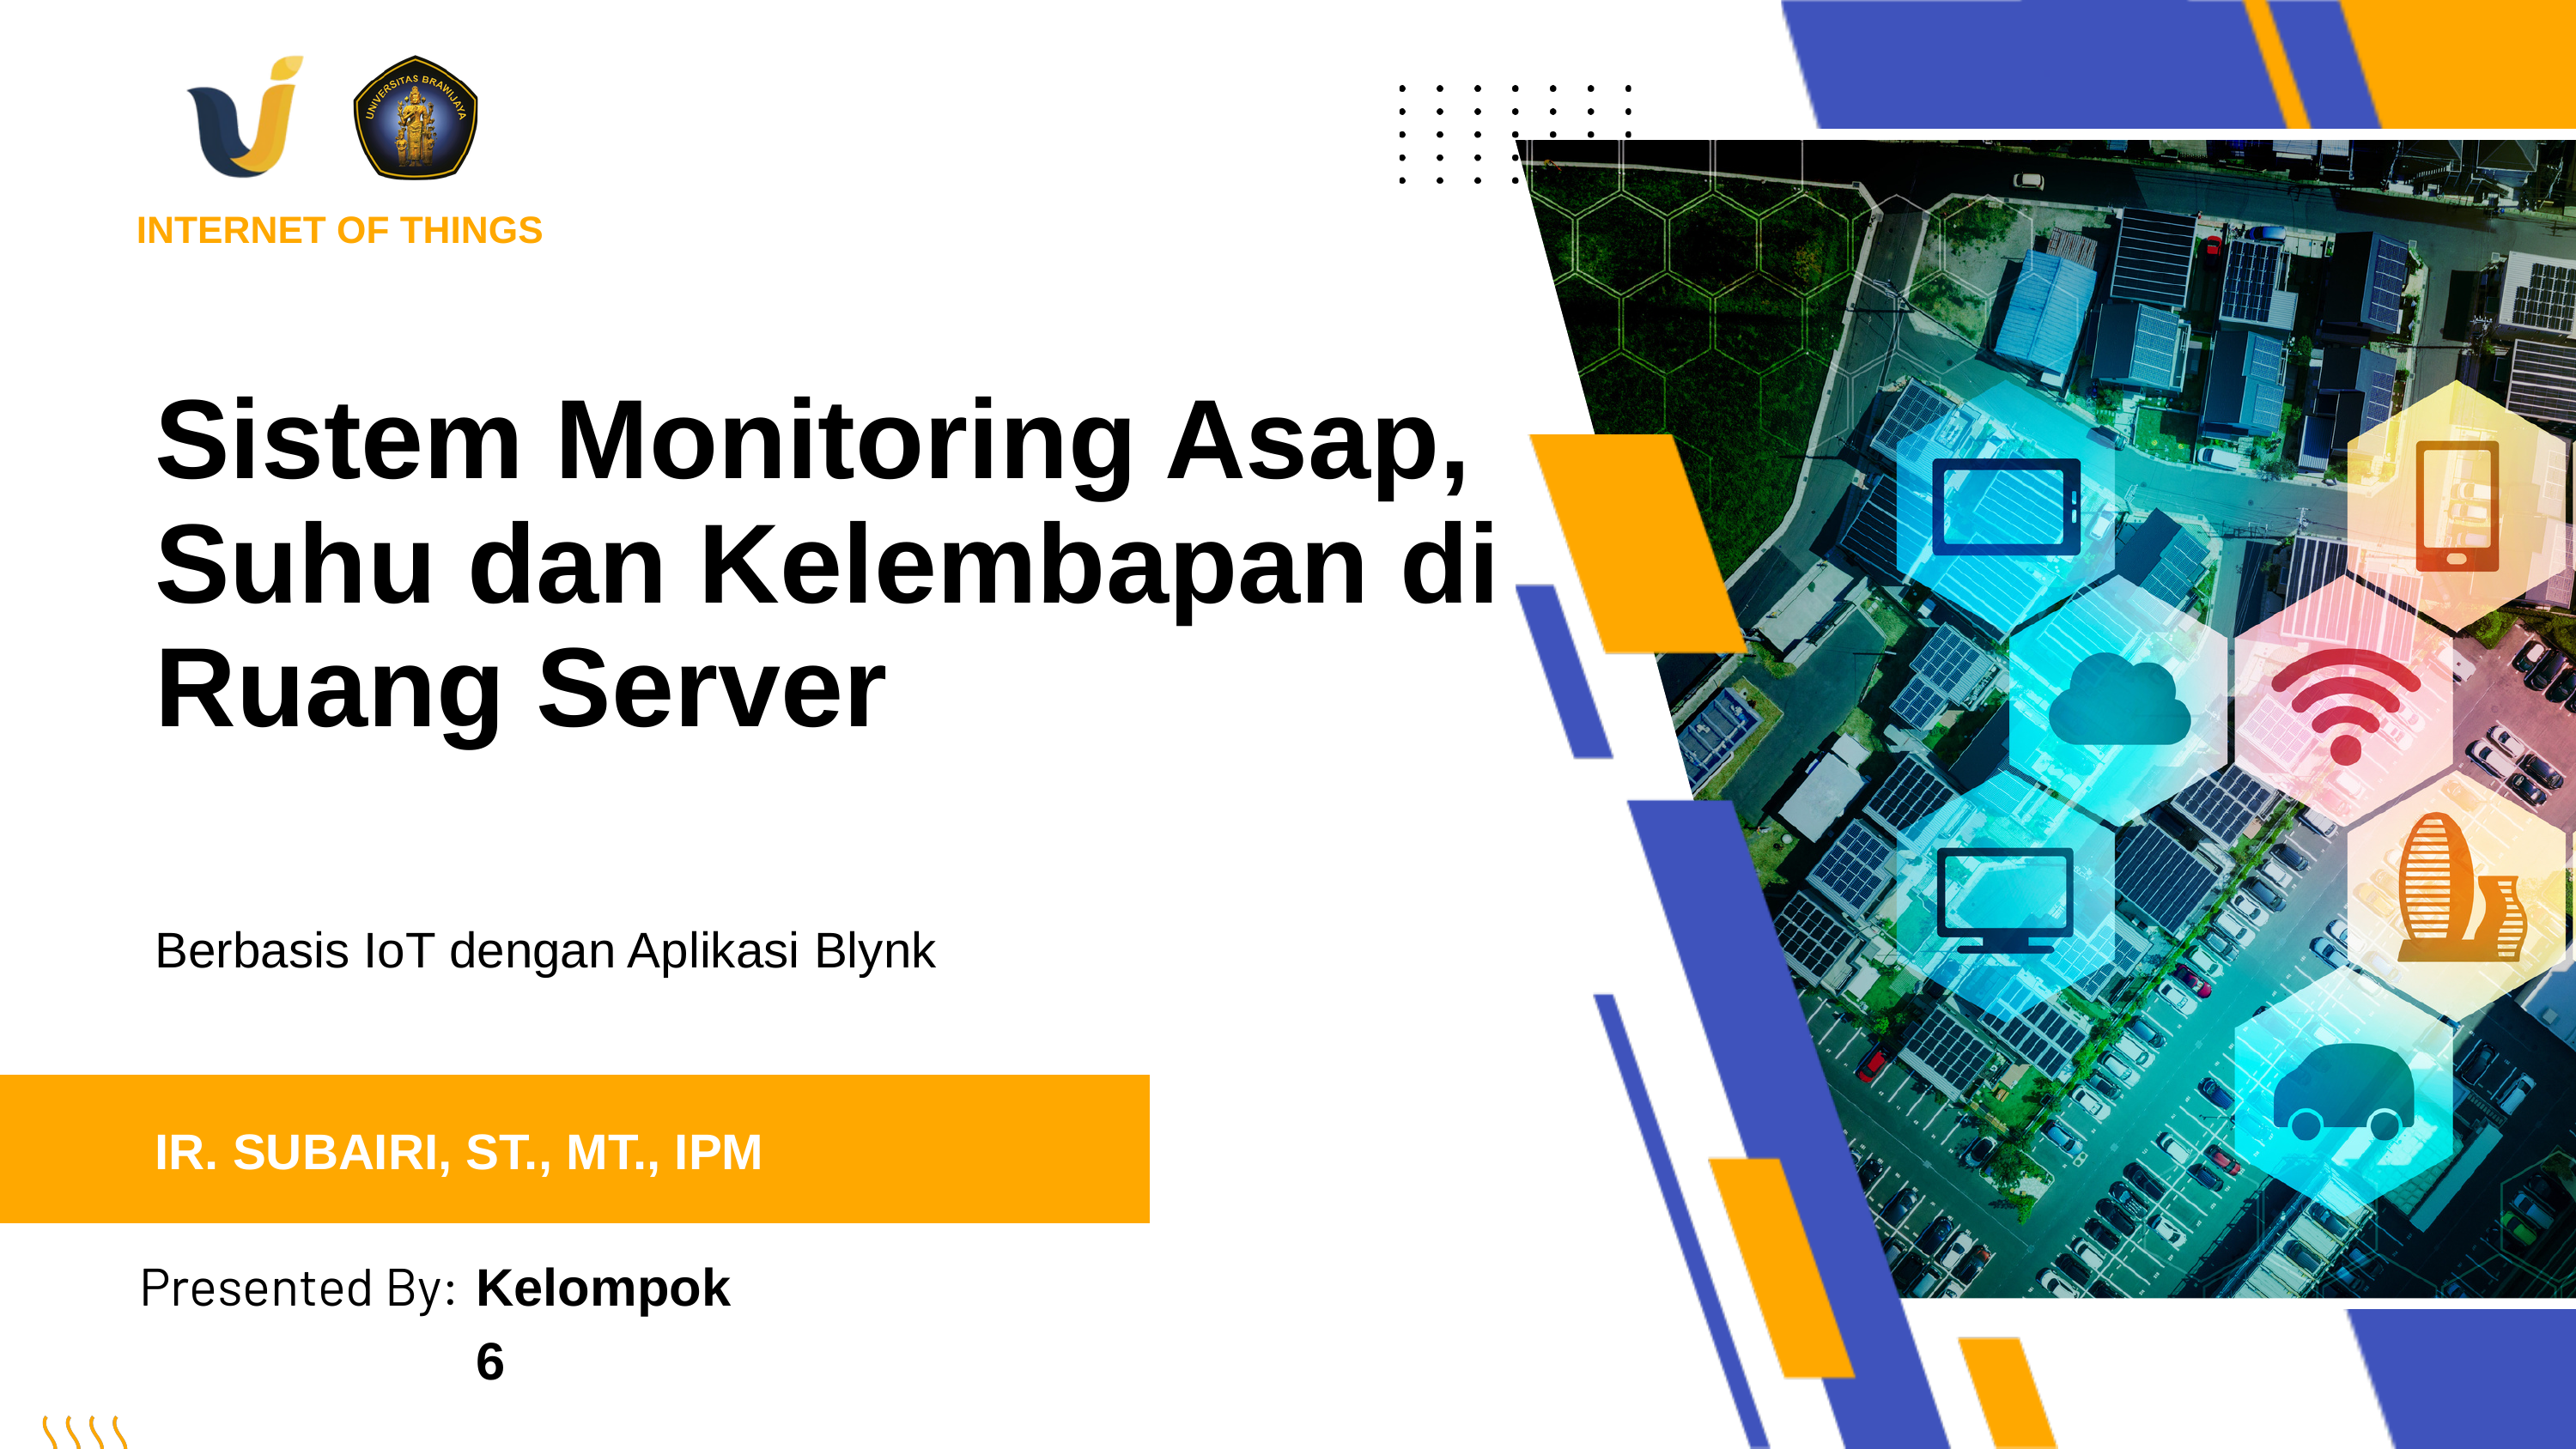

INTERNET OF THINGS

Sistem Monitoring Asap, Suhu dan Kelembapan di Ruang Server

Berbasis IoT dengan Aplikasi Blynk

IR. SUBAIRI, ST., MT., IPM
Presented By:
Kelompok 6